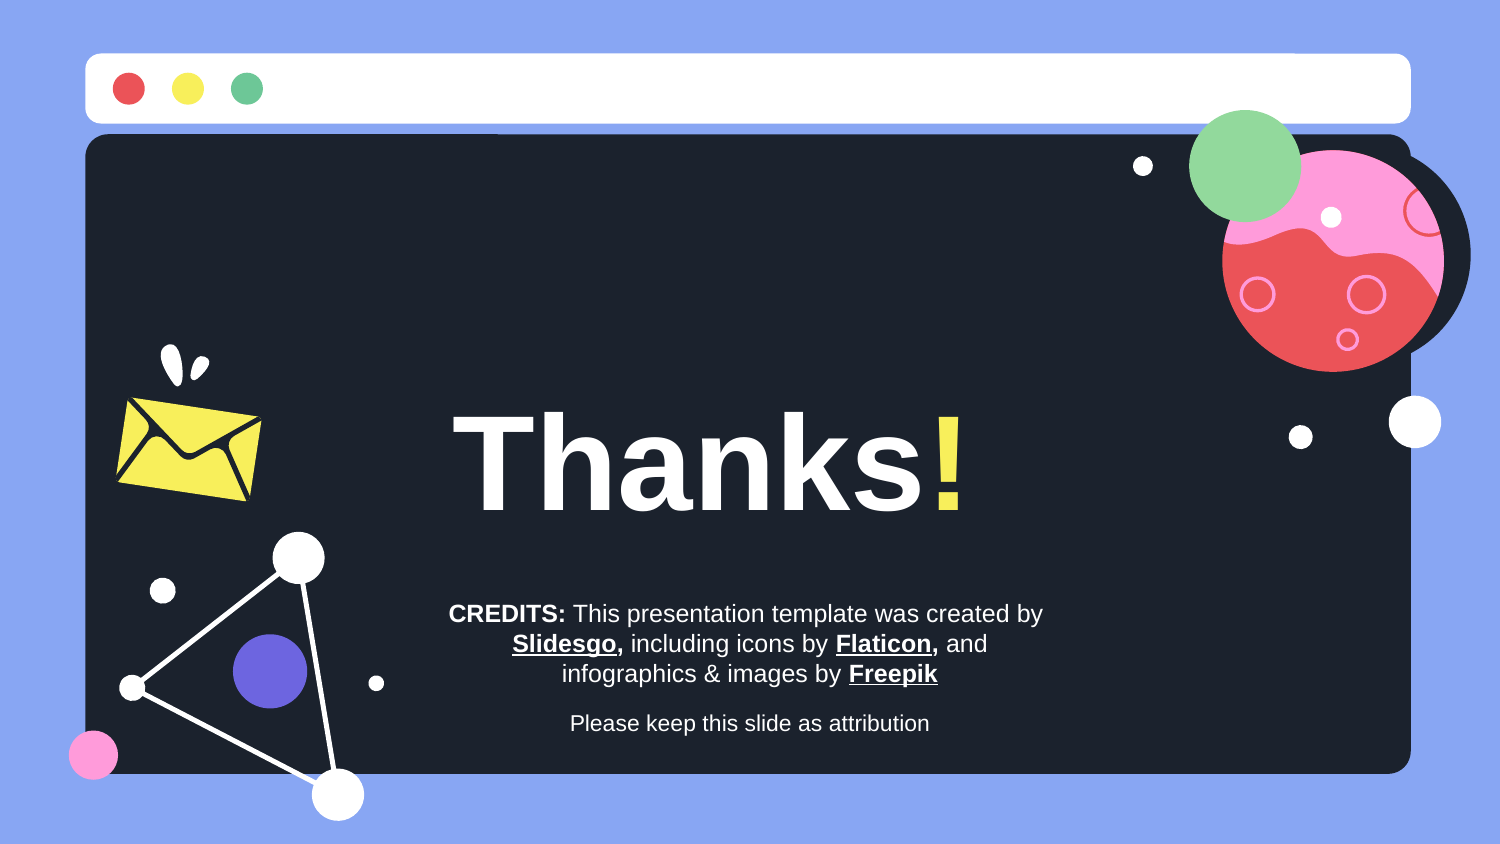

# Thanks!
Please keep this slide as attribution